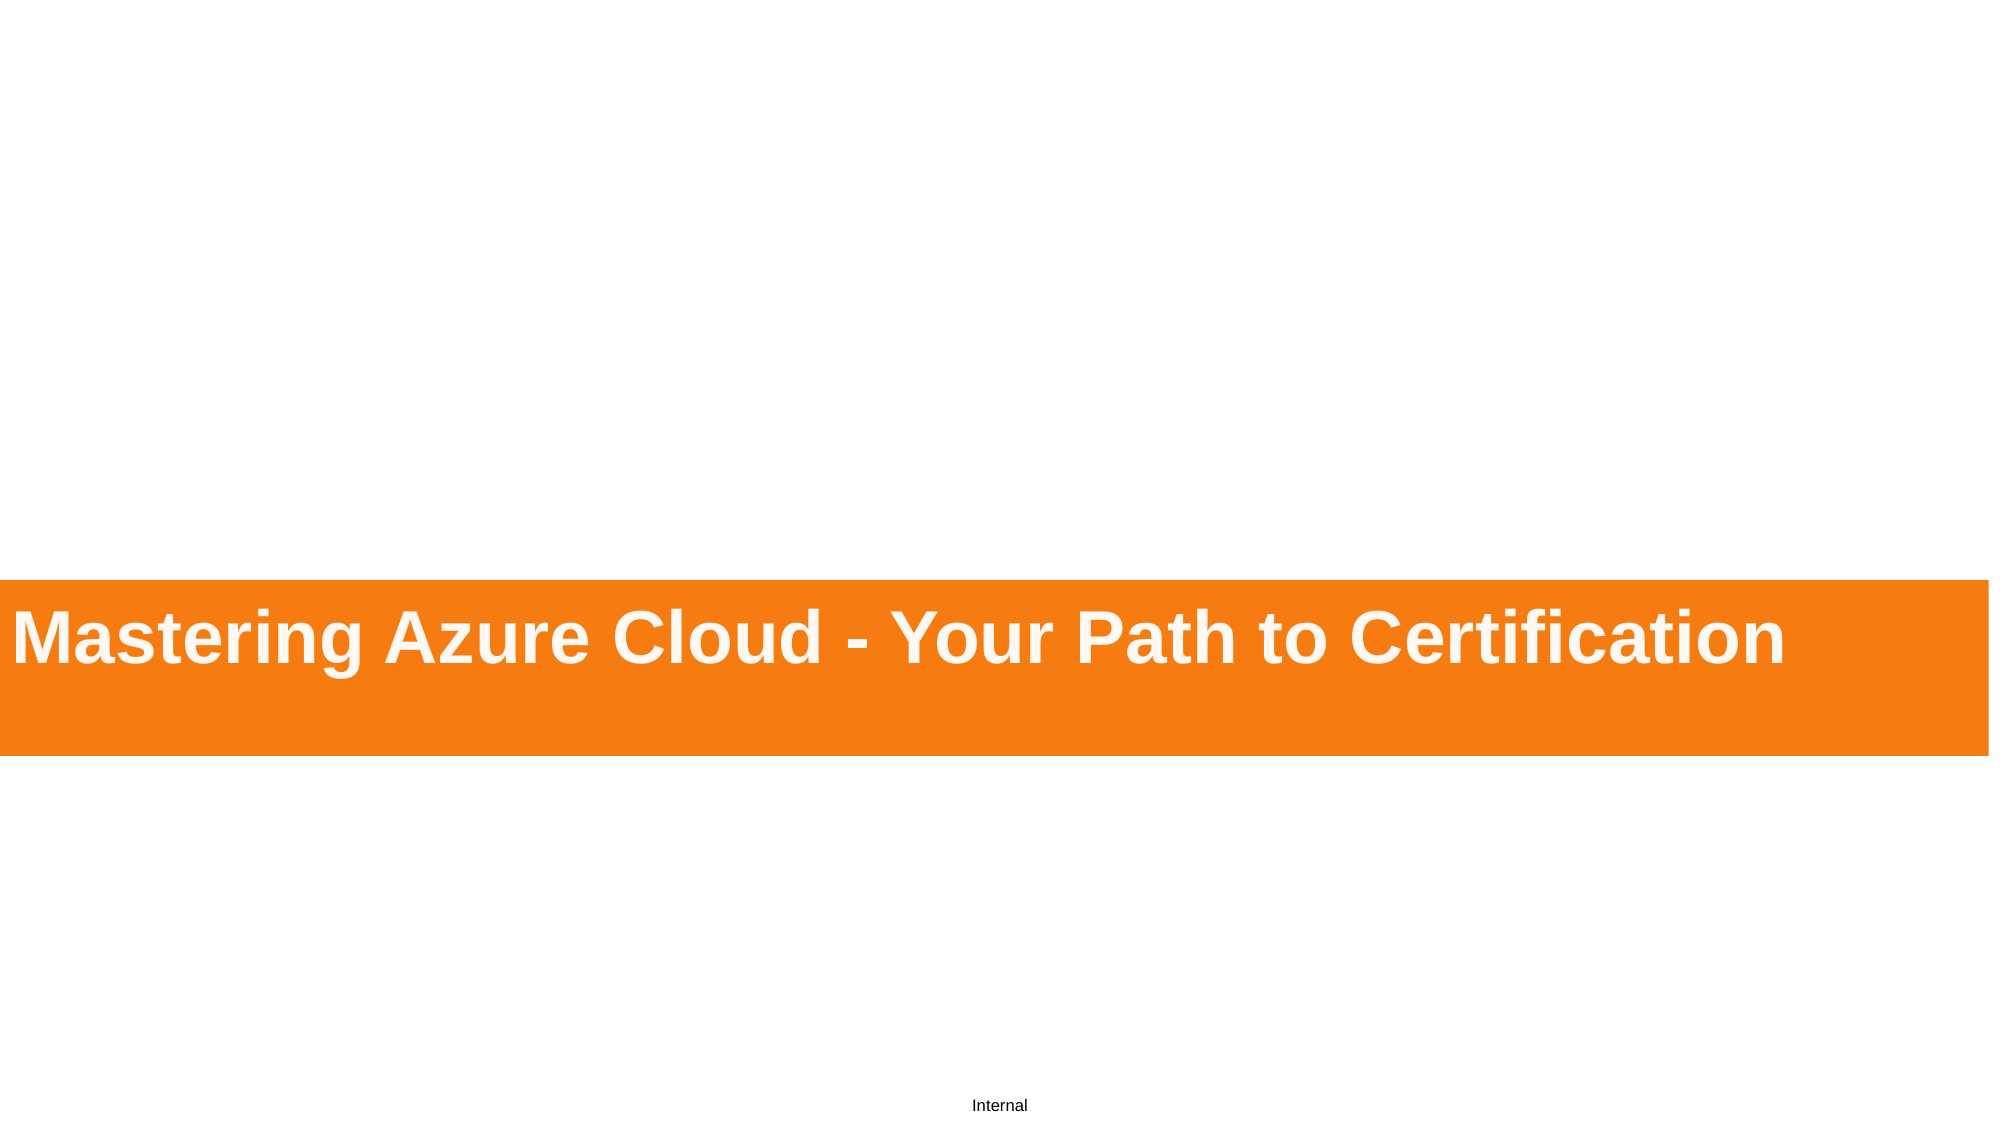

# Mastering Azure Cloud - Your Path to Certification
Suthahar Jegatheesan
Senior Application Specialist